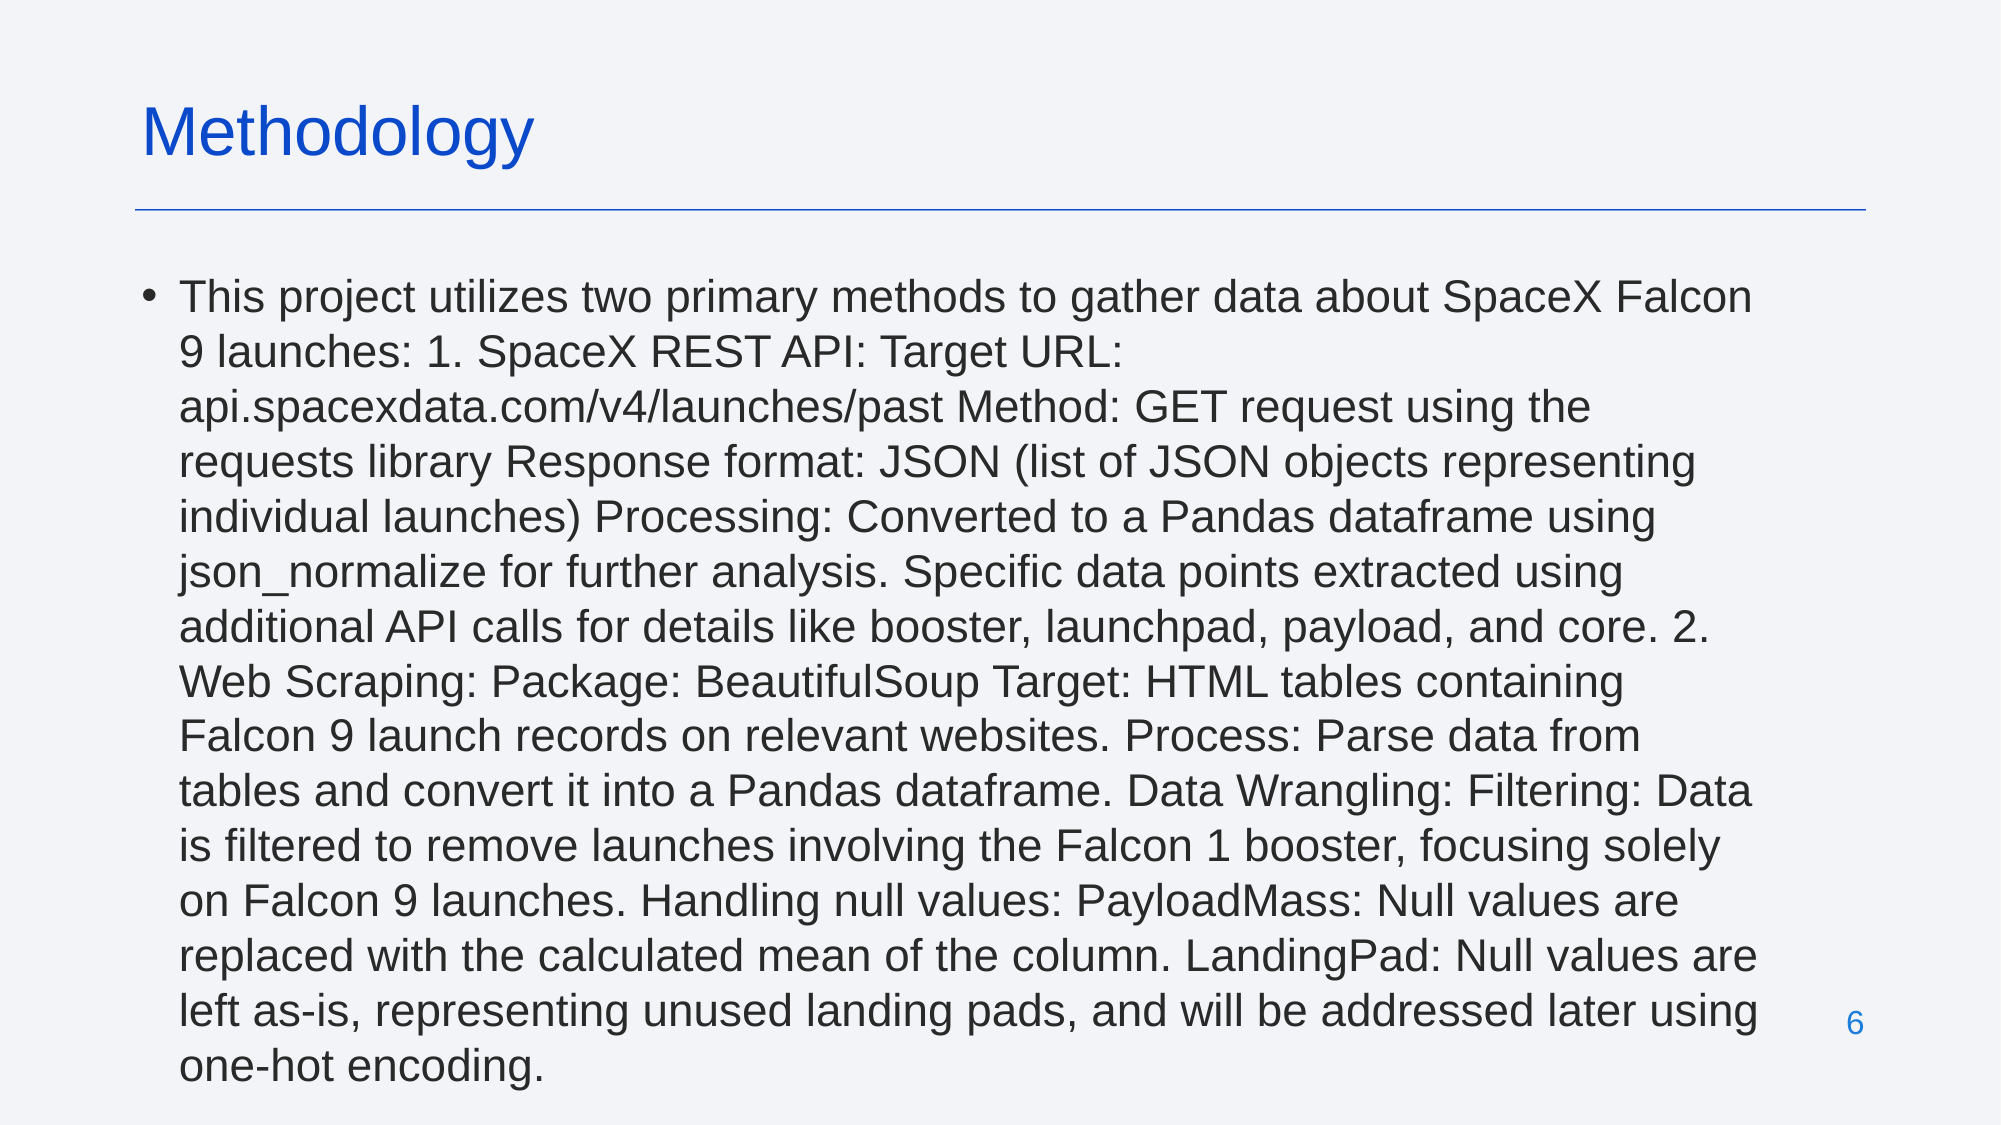

Methodology
This project utilizes two primary methods to gather data about SpaceX Falcon 9 launches: 1. SpaceX REST API: Target URL: api.spacexdata.com/v4/launches/past Method: GET request using the requests library Response format: JSON (list of JSON objects representing individual launches) Processing: Converted to a Pandas dataframe using json_normalize for further analysis. Specific data points extracted using additional API calls for details like booster, launchpad, payload, and core. 2. Web Scraping: Package: BeautifulSoup Target: HTML tables containing Falcon 9 launch records on relevant websites. Process: Parse data from tables and convert it into a Pandas dataframe. Data Wrangling: Filtering: Data is filtered to remove launches involving the Falcon 1 booster, focusing solely on Falcon 9 launches. Handling null values: PayloadMass: Null values are replaced with the calculated mean of the column. LandingPad: Null values are left as-is, representing unused landing pads, and will be addressed later using one-hot encoding.
6